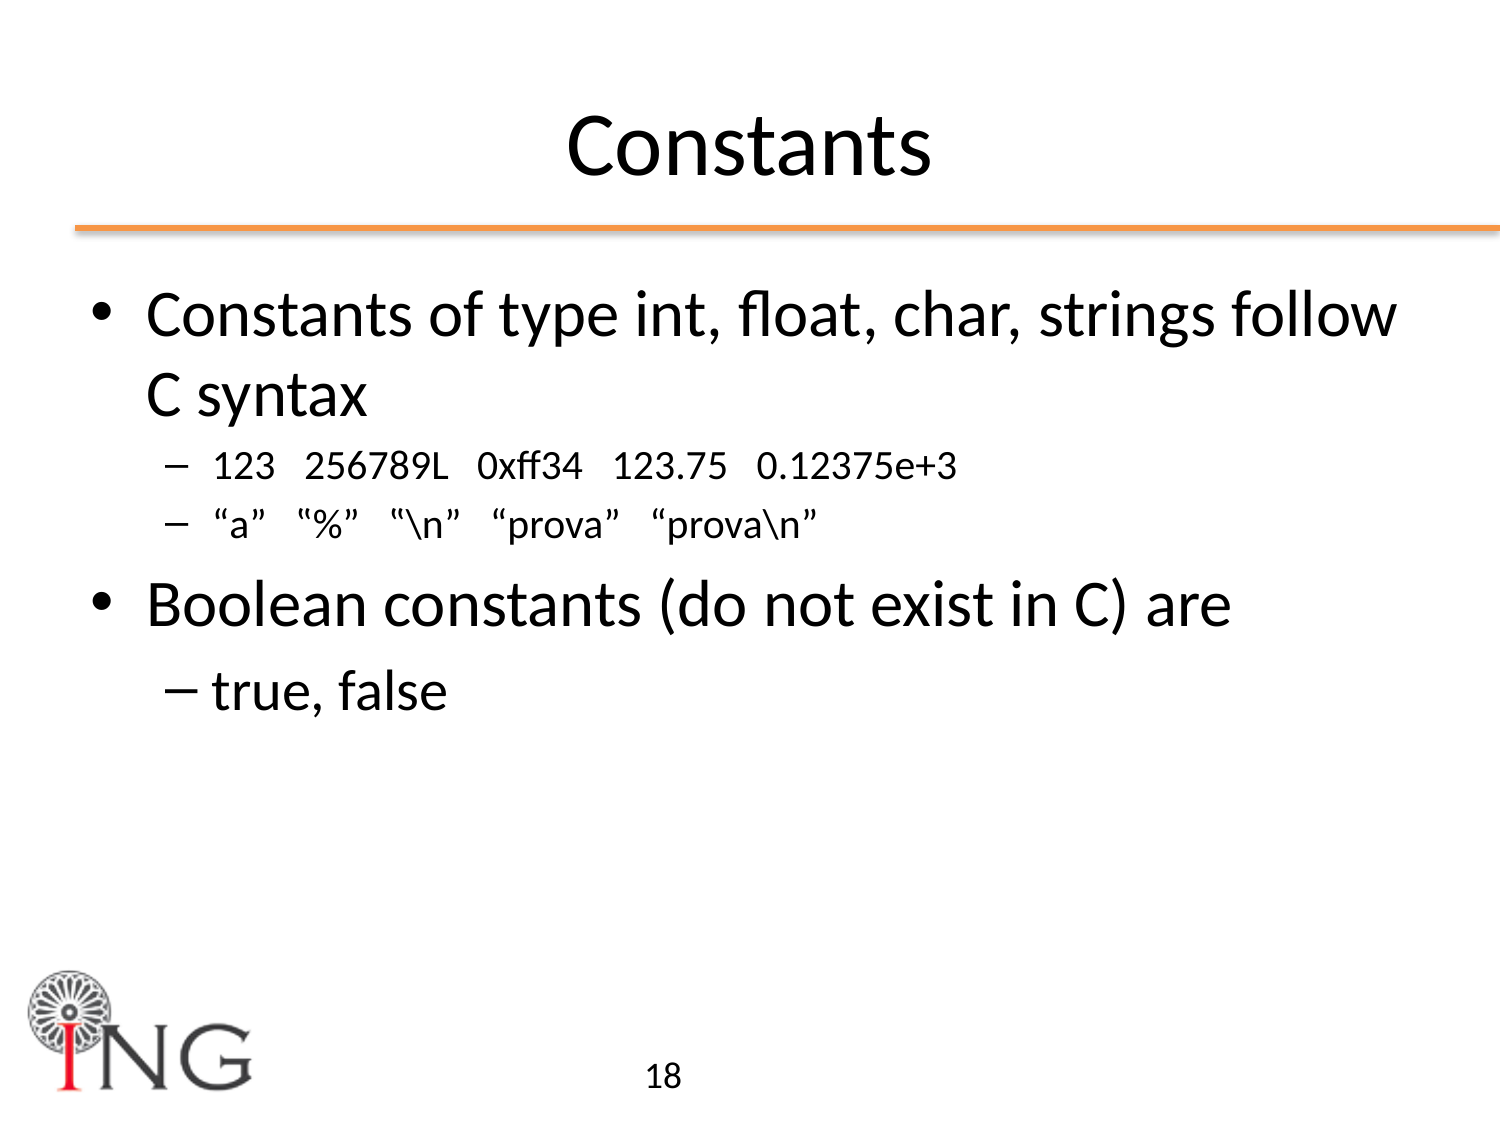

# Constants
Constants of type int, float, char, strings follow C syntax
123   256789L   0xff34   123.75   0.12375e+3
“a”   ‟%”   ‟\n”   “prova”   “prova\n”
Boolean constants (do not exist in C) are
true, false

18